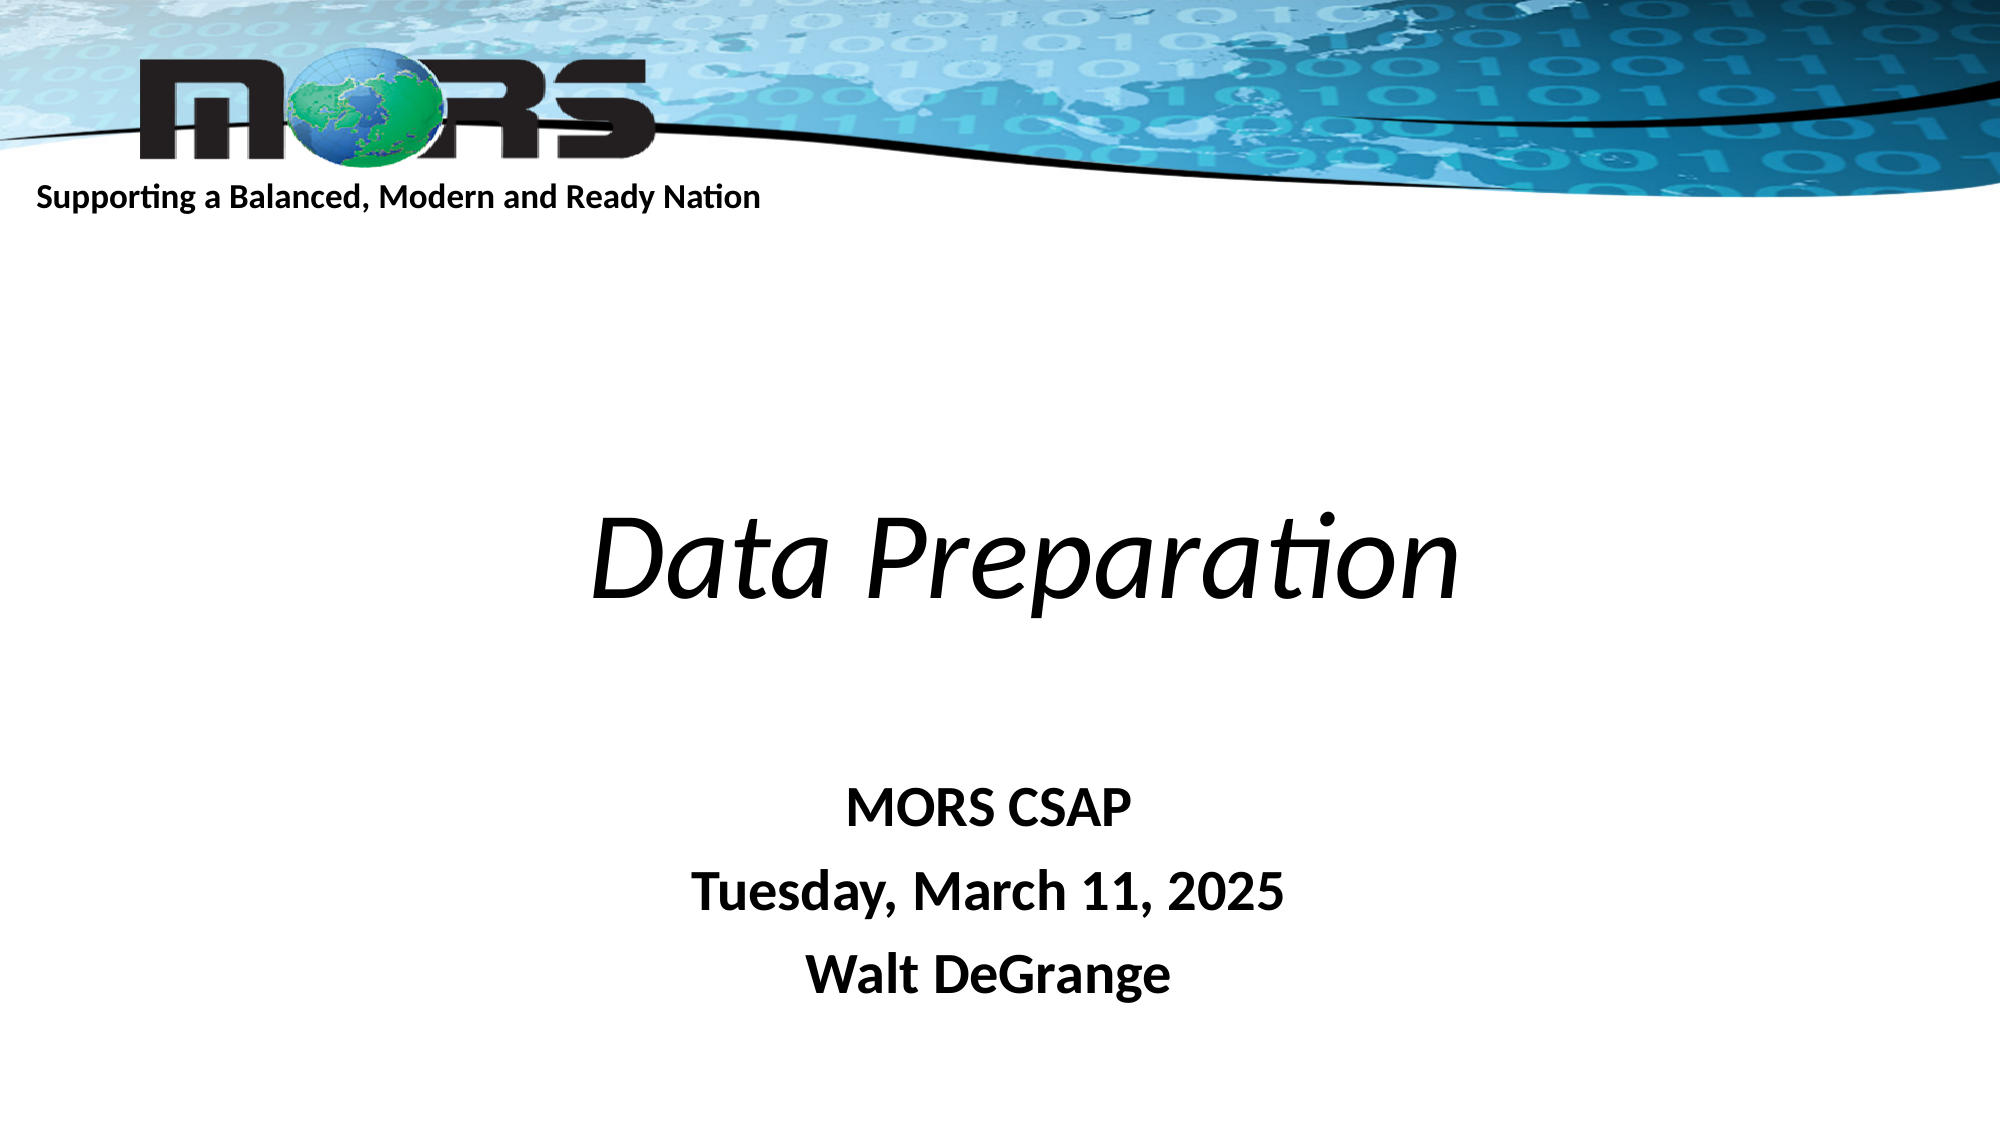

# Data Preparation
MORS CSAP
Tuesday, March 11, 2025
Walt DeGrange